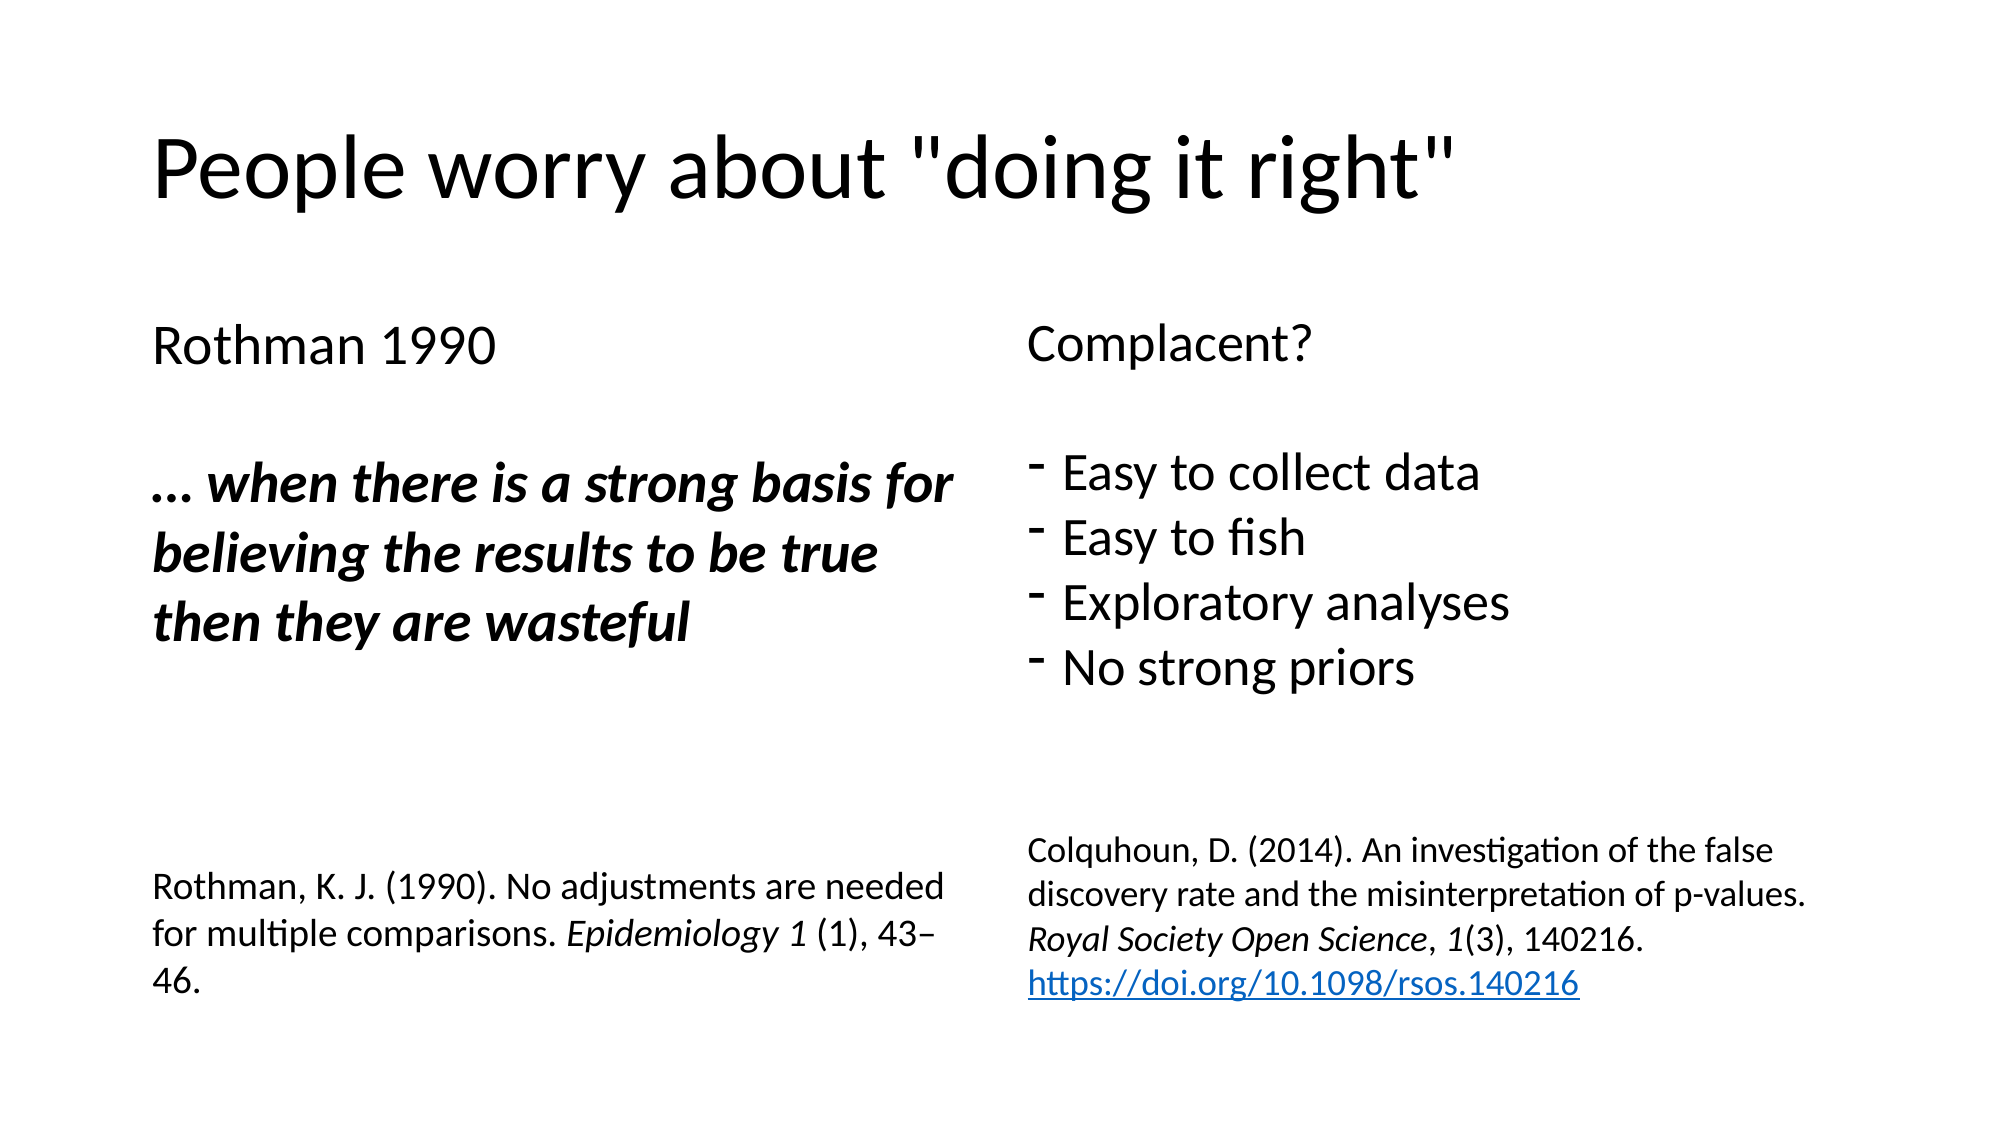

# People worry about "doing it right"
Rothman 1990

… when there is a strong basis for believing the results to be true then they are wasteful

Rothman, K. J. (1990). No adjustments are needed for multiple comparisons. Epidemiology 1 (1), 43–46.

Complacent?

Easy to collect data
Easy to fish
Exploratory analyses
No strong priors

Colquhoun, D. (2014). An investigation of the false discovery rate and the misinterpretation of p-values. Royal Society Open Science, 1(3), 140216. https://doi.org/10.1098/rsos.140216